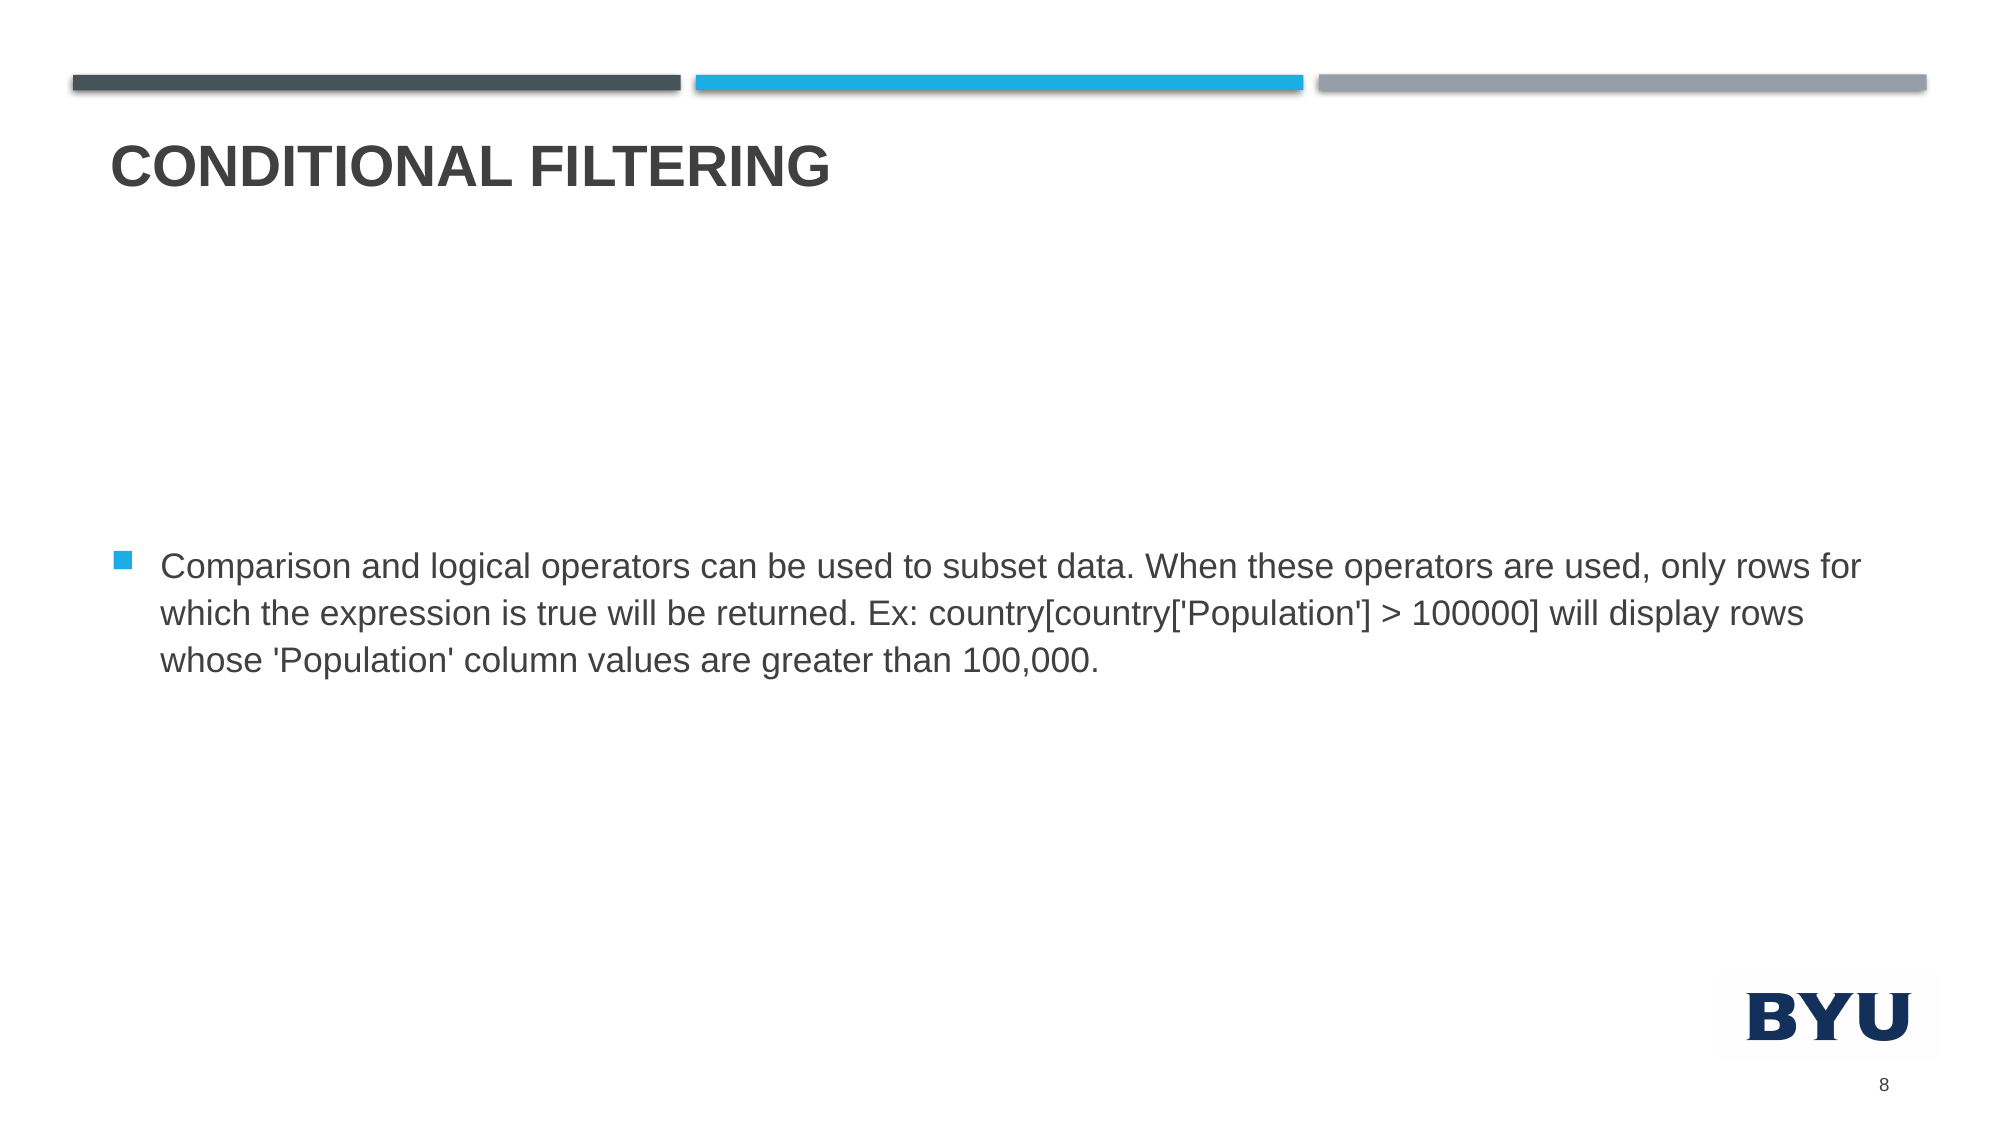

# Conditional Filtering
Comparison and logical operators can be used to subset data. When these operators are used, only rows for which the expression is true will be returned. Ex: country[country['Population'] > 100000] will display rows whose 'Population' column values are greater than 100,000.
8